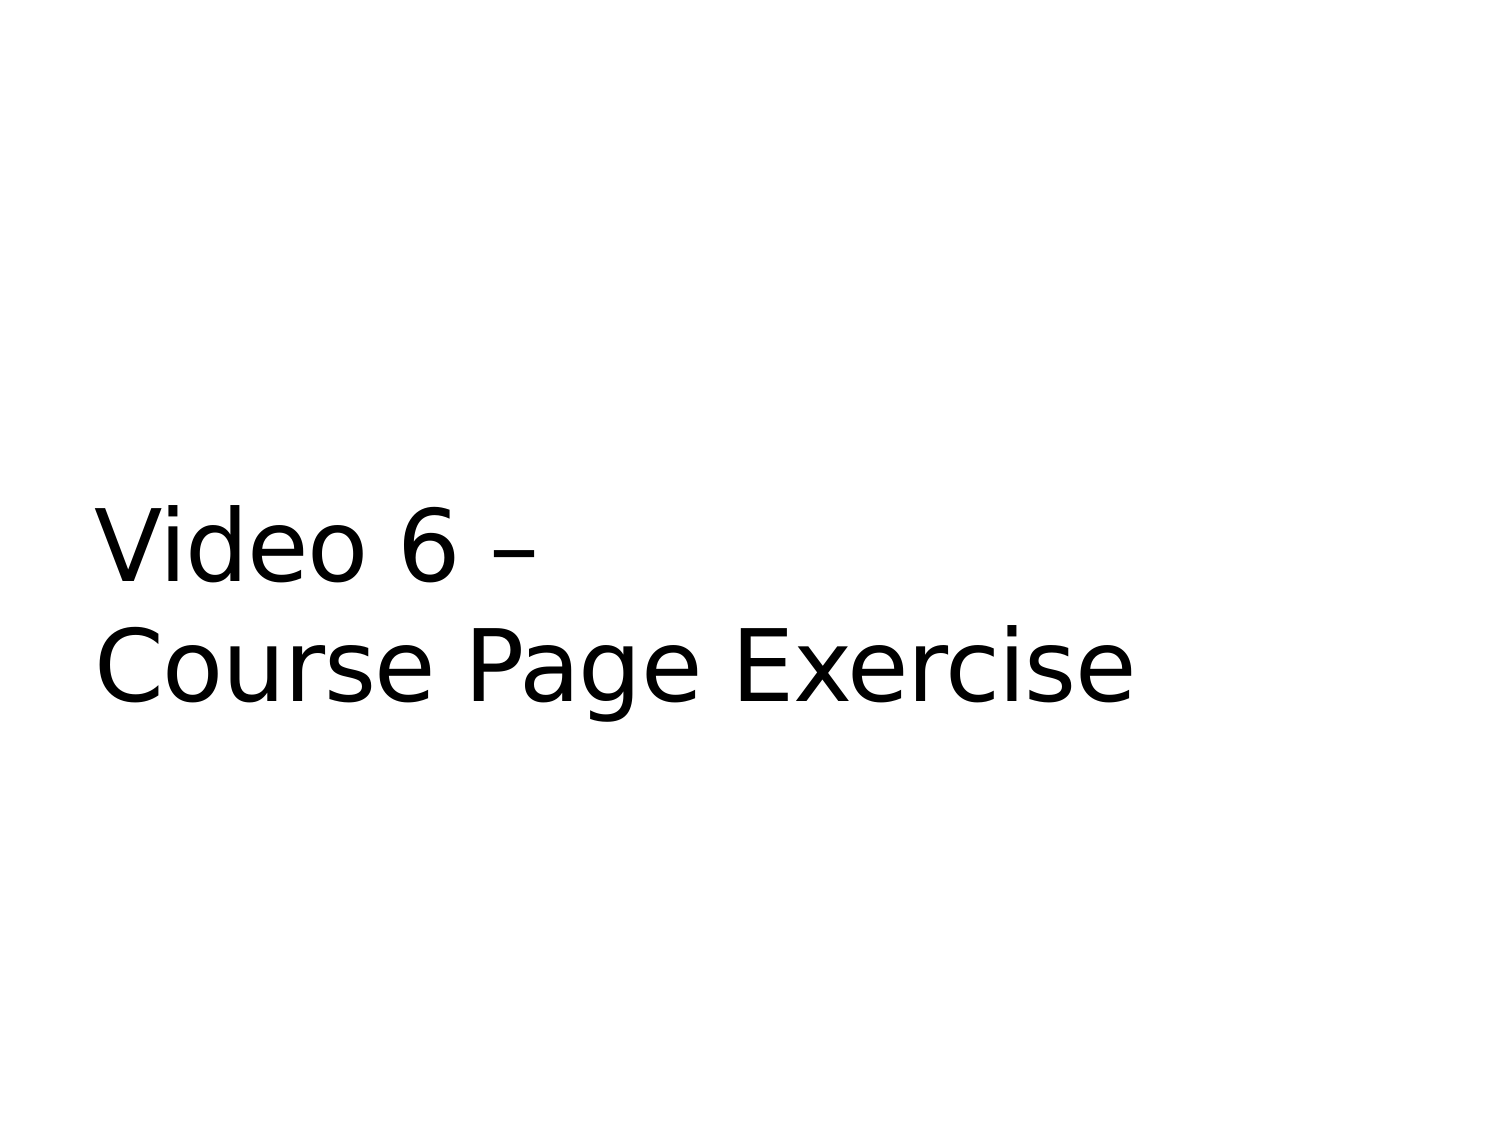

# Video 6 – Course Page Exercise